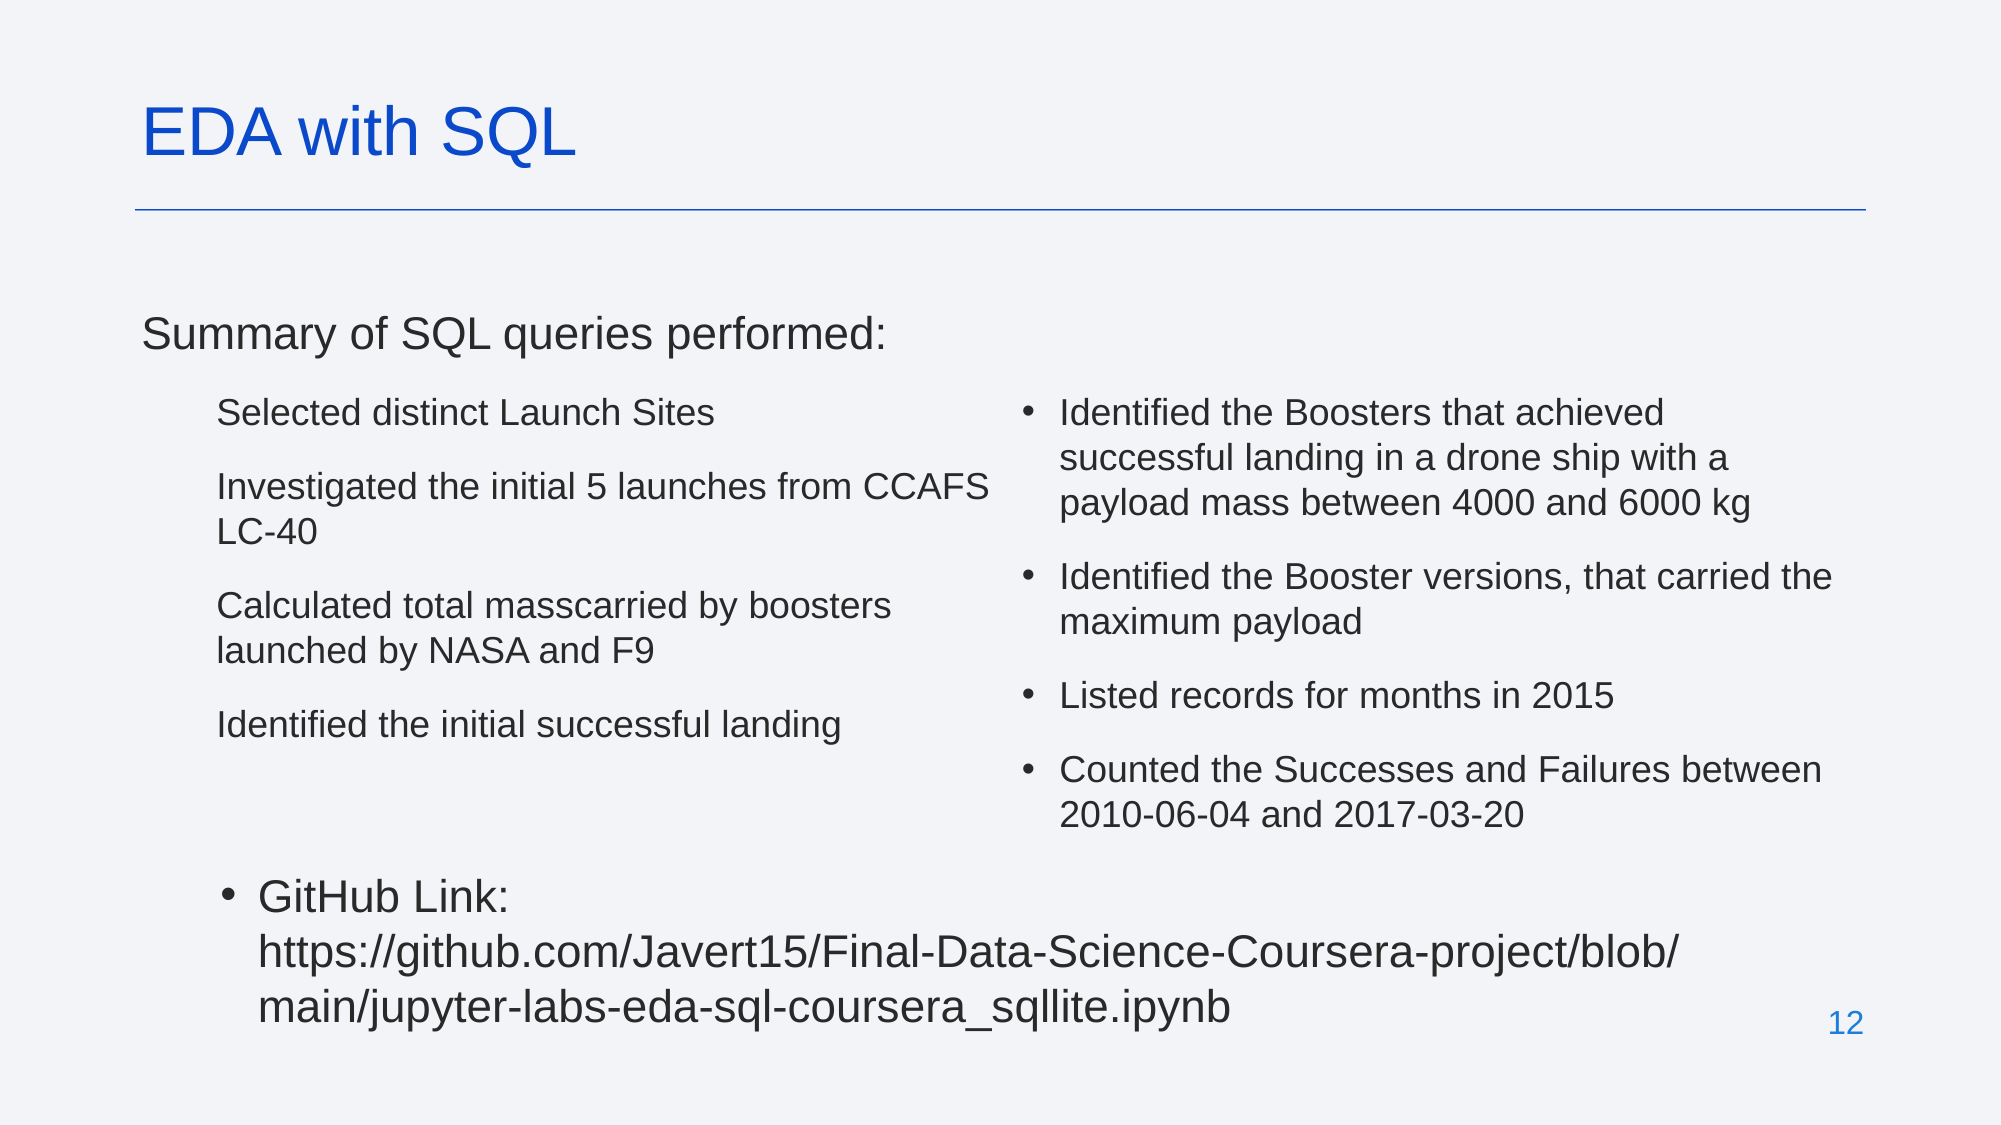

EDA with SQL
Summary of SQL queries performed:
Selected distinct Launch Sites
Investigated the initial 5 launches from CCAFS LC-40
Calculated total masscarried by boosters launched by NASA and F9
Identified the initial successful landing

Identified the Boosters that achieved successful landing in a drone ship with a payload mass between 4000 and 6000 kg
Identified the Booster versions, that carried the maximum payload
Listed records for months in 2015
Counted the Successes and Failures between 2010-06-04 and 2017-03-20
GitHub Link:
https://github.com/Javert15/Final-Data-Science-Coursera-project/blob/main/jupyter-labs-eda-sql-coursera_sqllite.ipynb
12